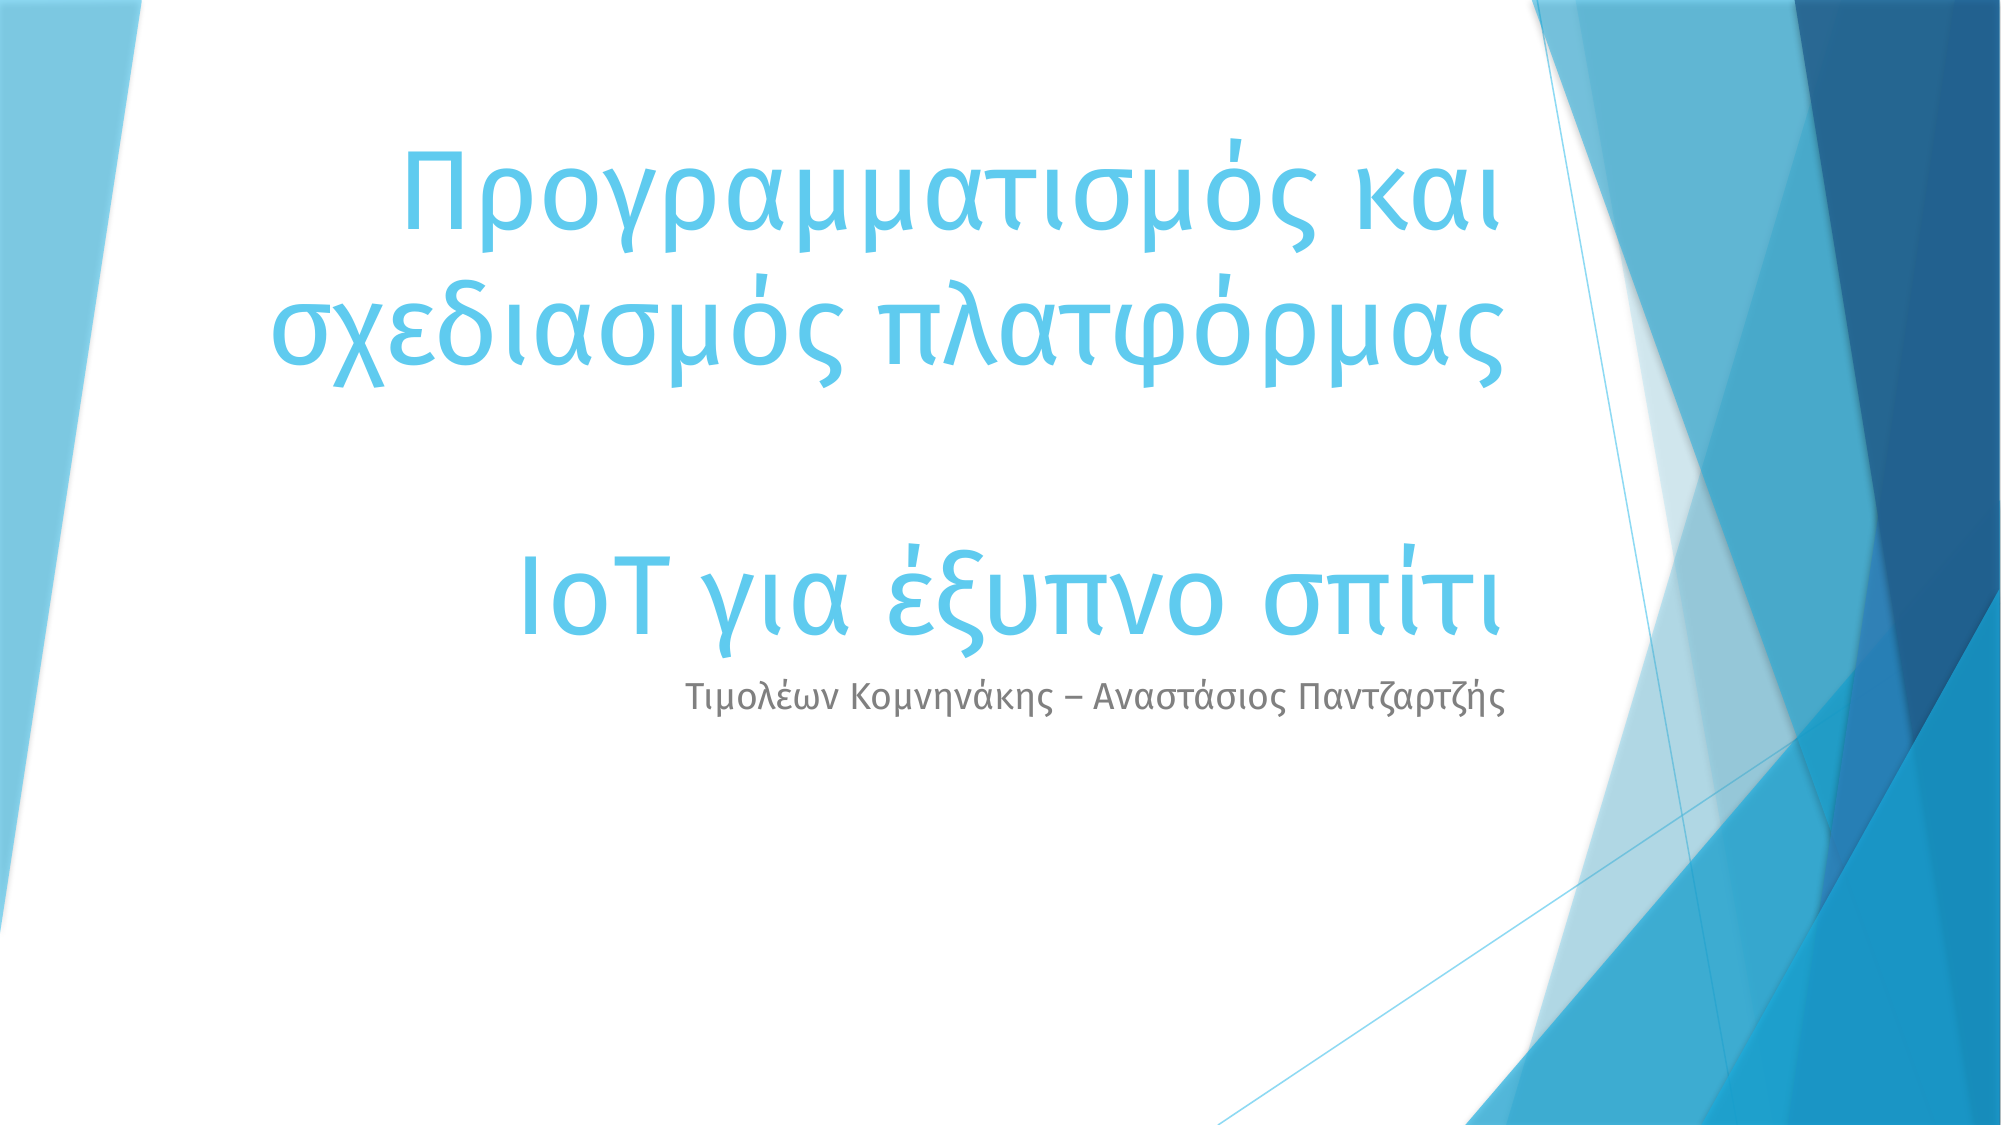

# Προγραμματισμός και σχεδιασμός πλατφόρμας ΙοΤ για έξυπνο σπίτι
Τιμολέων Κομνηνάκης – Αναστάσιος Παντζαρτζής